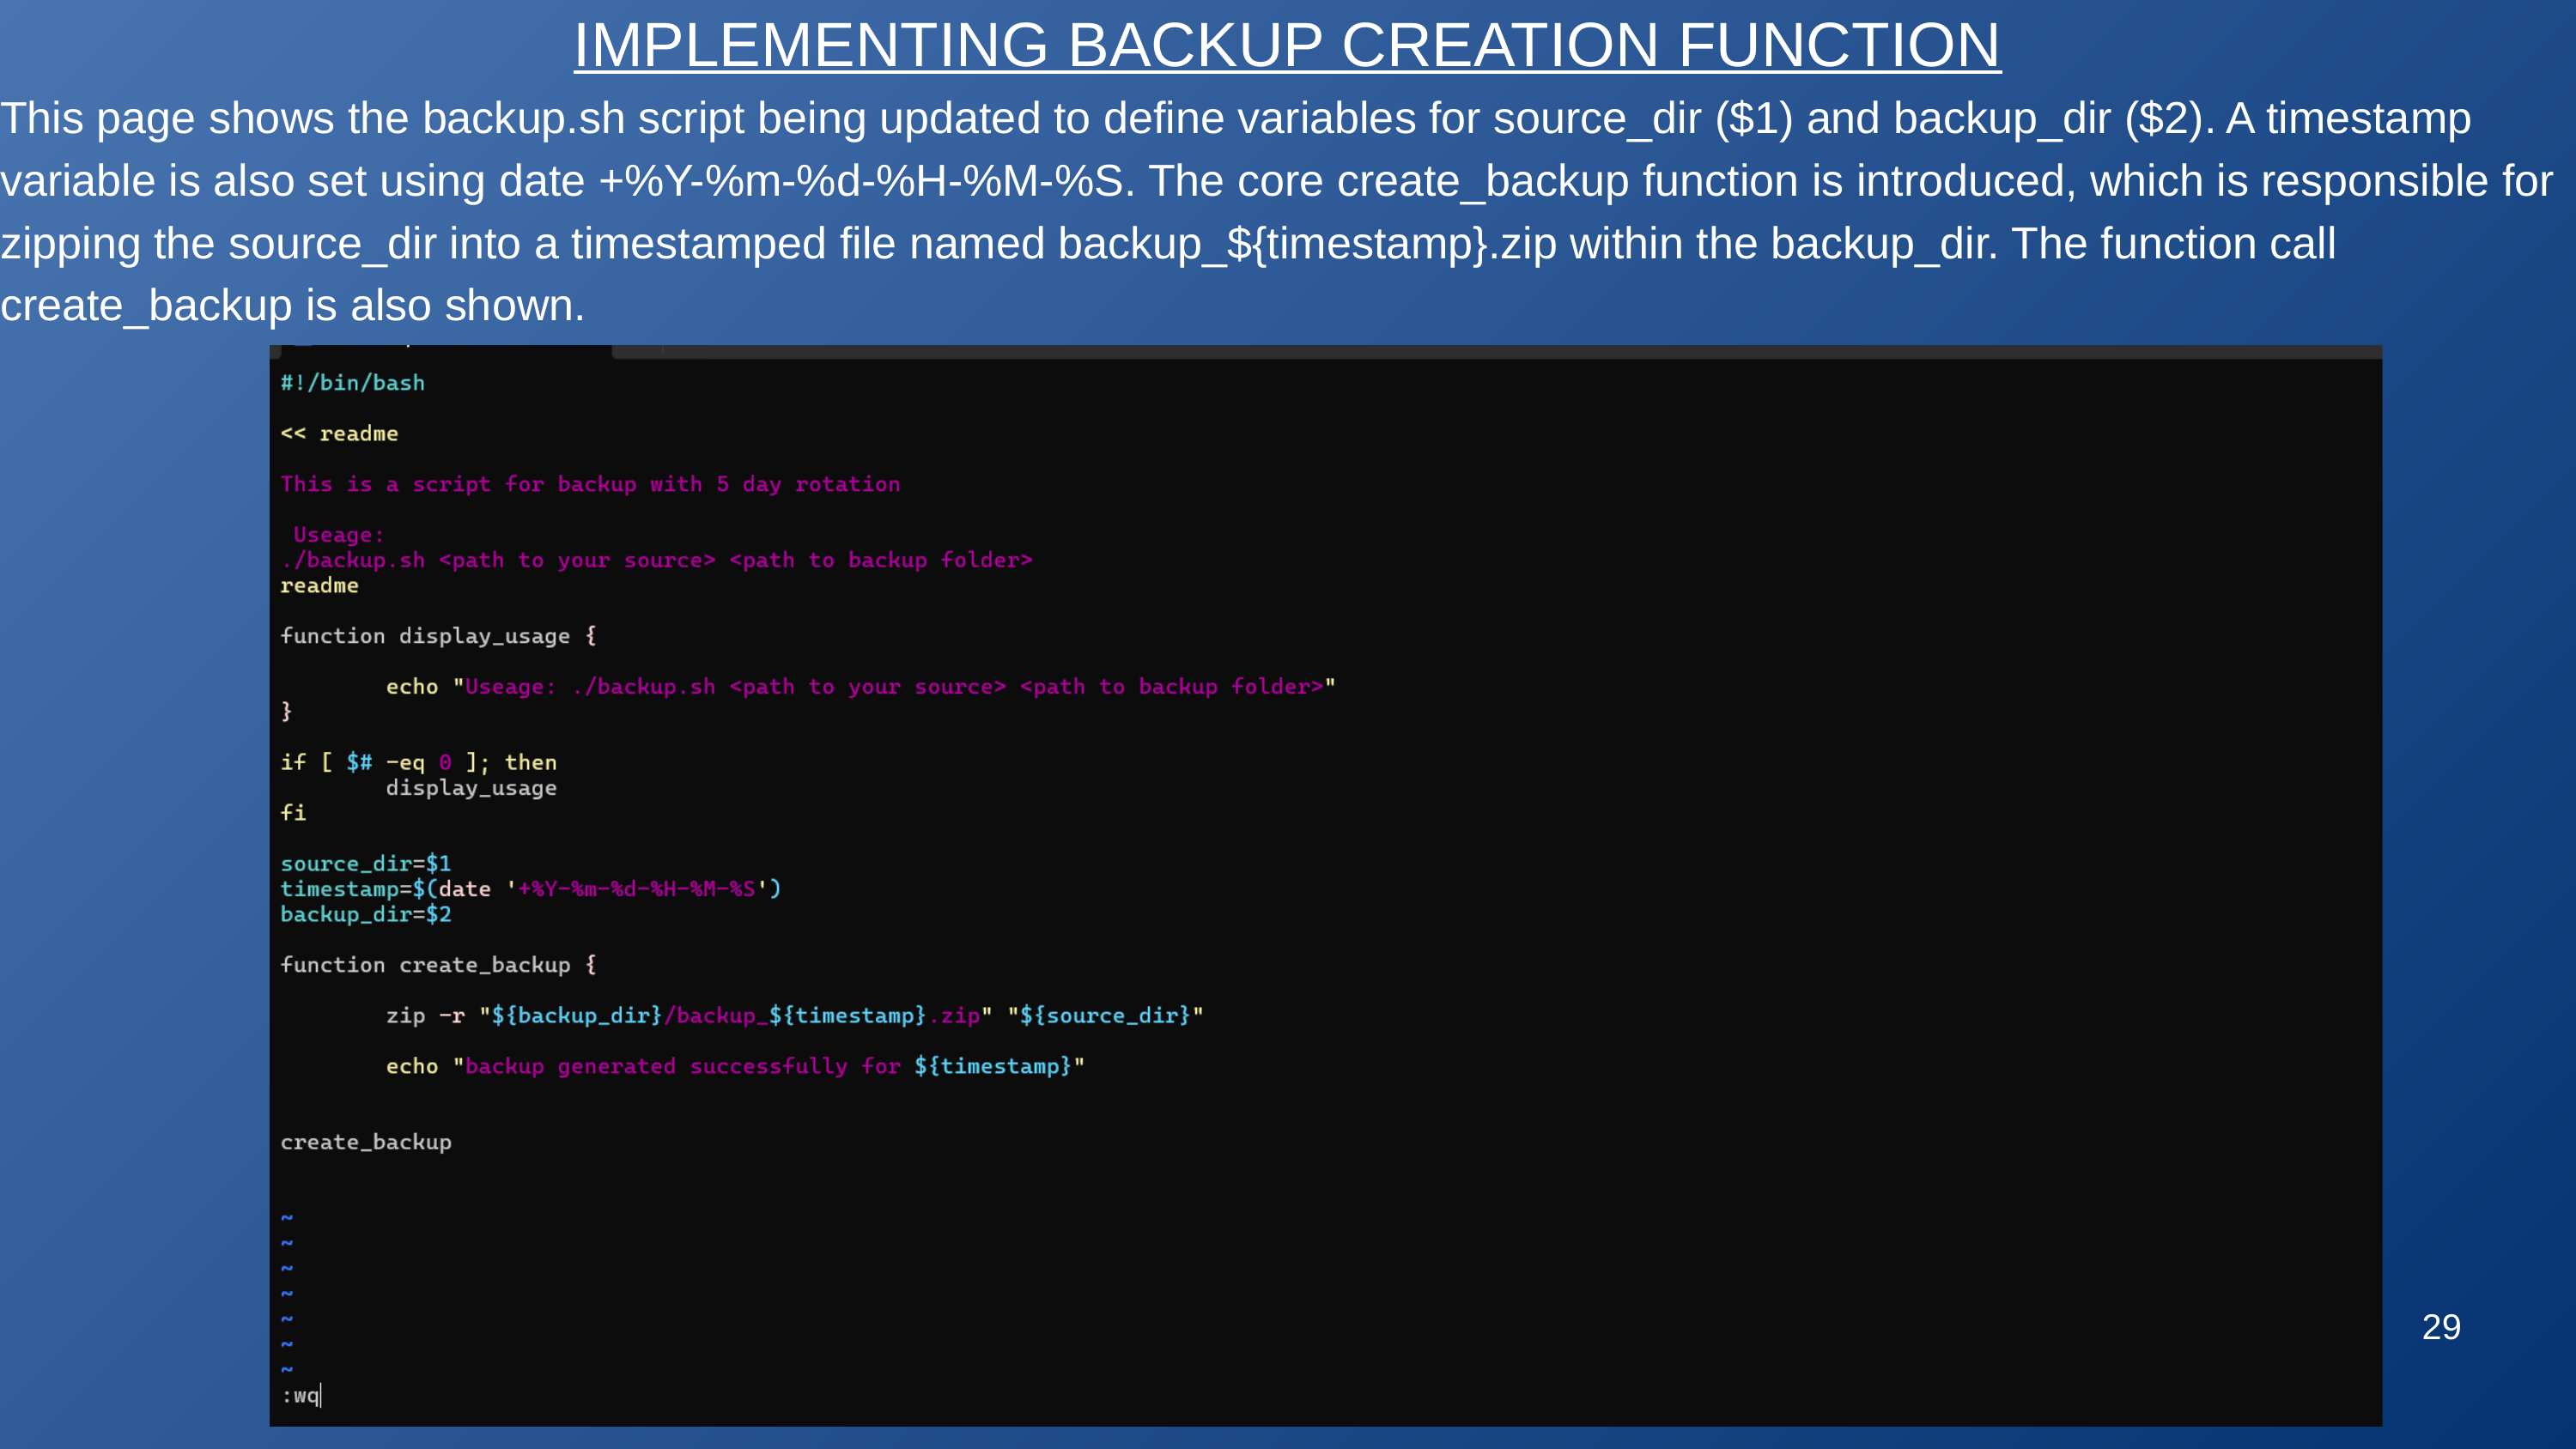

IMPLEMENTING BACKUP CREATION FUNCTION
This page shows the backup.sh script being updated to define variables for source_dir ($1) and backup_dir ($2). A timestamp variable is also set using date +%Y-%m-%d-%H-%M-%S. The core create_backup function is introduced, which is responsible for zipping the source_dir into a timestamped file named backup_${timestamp}.zip within the backup_dir. The function call create_backup is also shown.

29